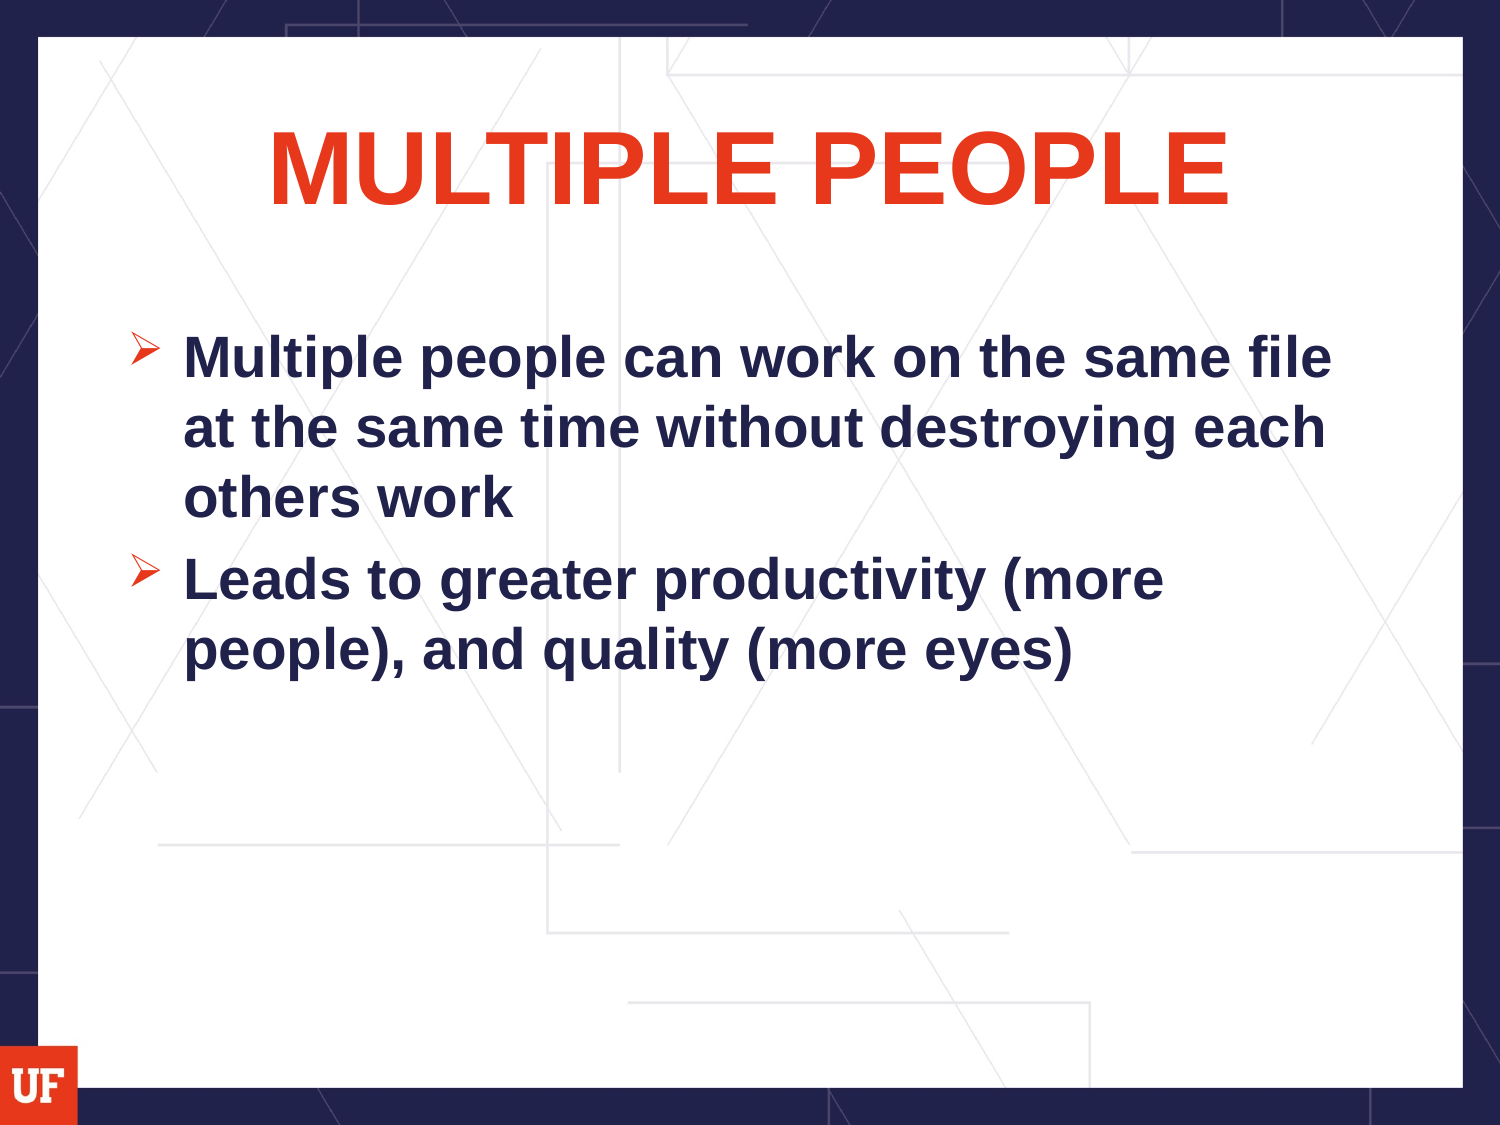

# MULTIPLE PEOPLE
Multiple people can work on the same file at the same time without destroying each others work
Leads to greater productivity (more people), and quality (more eyes)